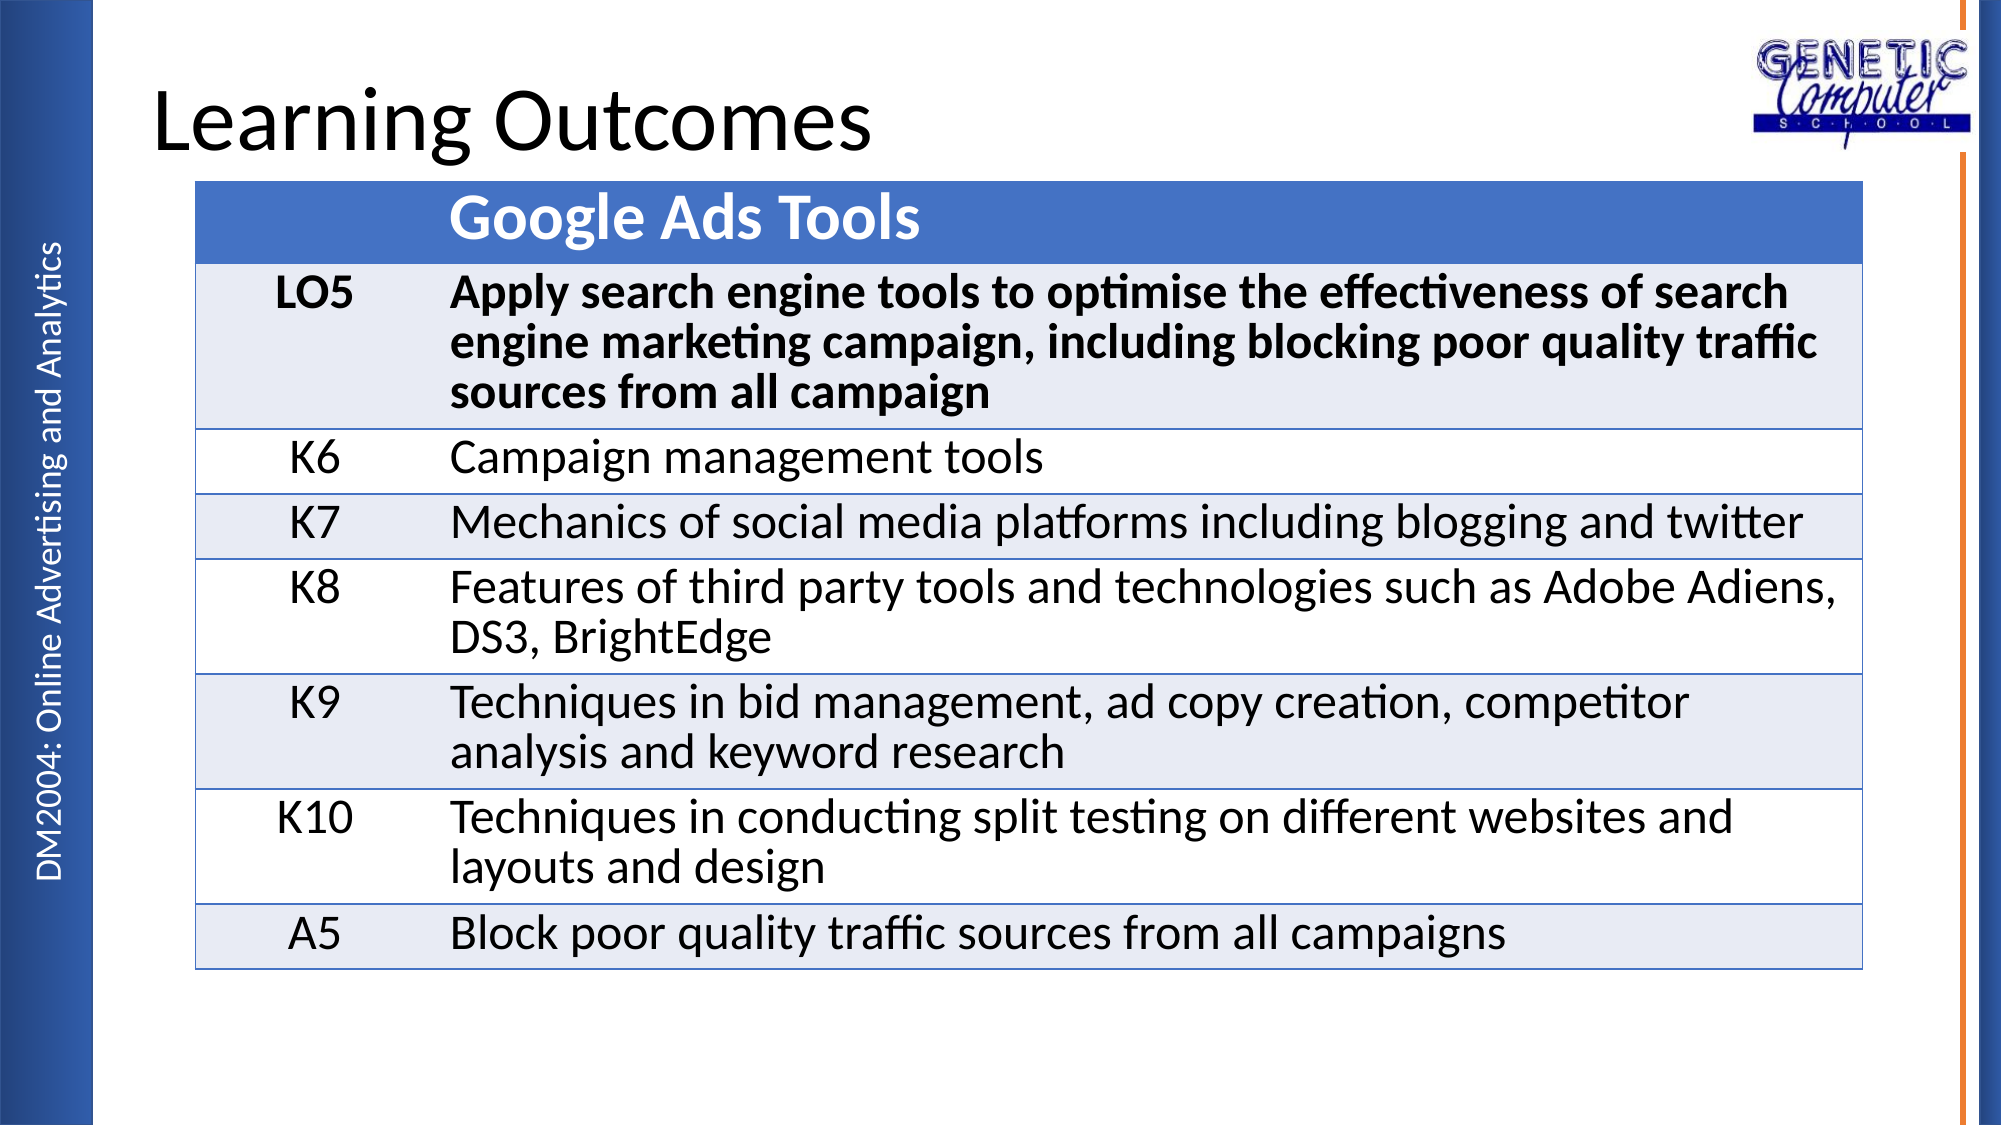

# Learning Outcomes
|  | Google Ads Tools |
| --- | --- |
| LO5 | Apply search engine tools to optimise the effectiveness of search engine marketing campaign, including blocking poor quality traffic sources from all campaign |
| K6 | Campaign management tools |
| K7 | Mechanics of social media platforms including blogging and twitter |
| K8 | Features of third party tools and technologies such as Adobe Adiens, DS3, BrightEdge |
| K9 | Techniques in bid management, ad copy creation, competitor analysis and keyword research |
| K10 | Techniques in conducting split testing on different websites and layouts and design |
| A5 | Block poor quality traffic sources from all campaigns |